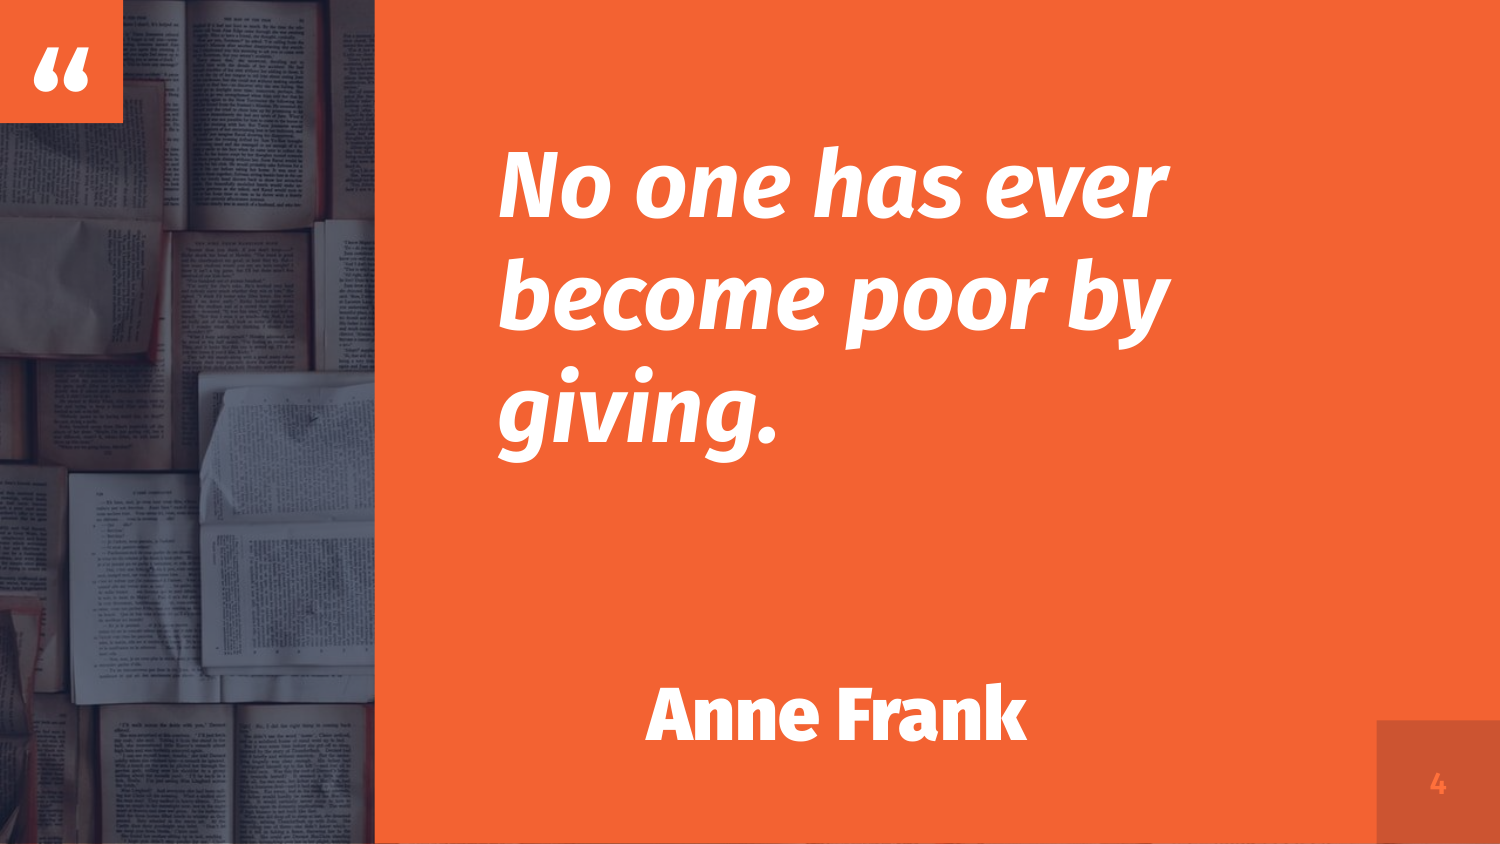

No one has ever become poor by giving.

						Anne Frank

4